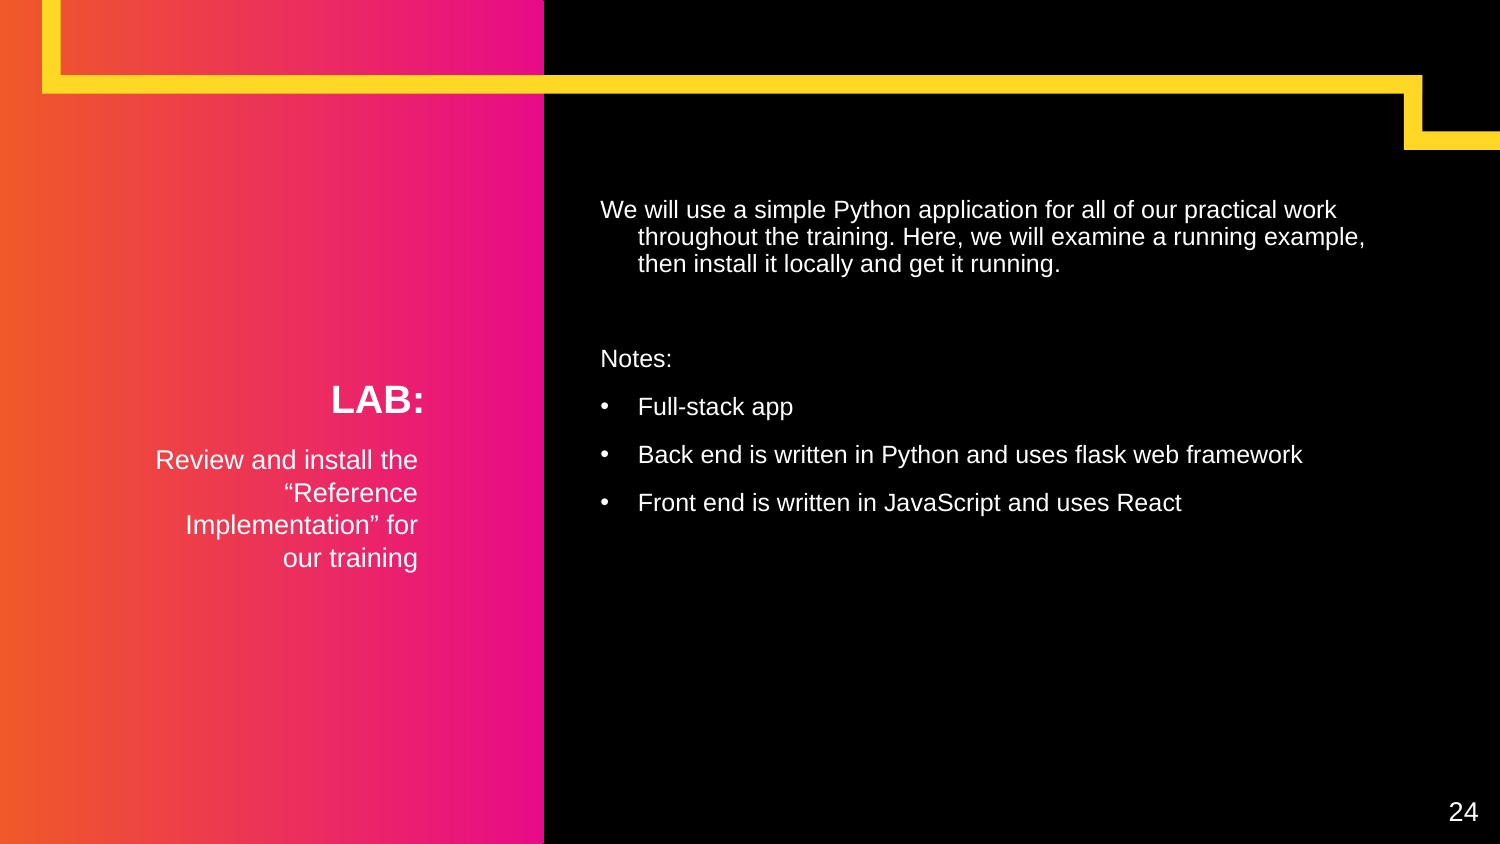

We will use a simple Python application for all of our practical work throughout the training. Here, we will examine a running example, then install it locally and get it running.

Notes:
Full-stack app
Back end is written in Python and uses flask web framework
Front end is written in JavaScript and uses React

# LAB:
Review and install the “Reference Implementation” for our training
24